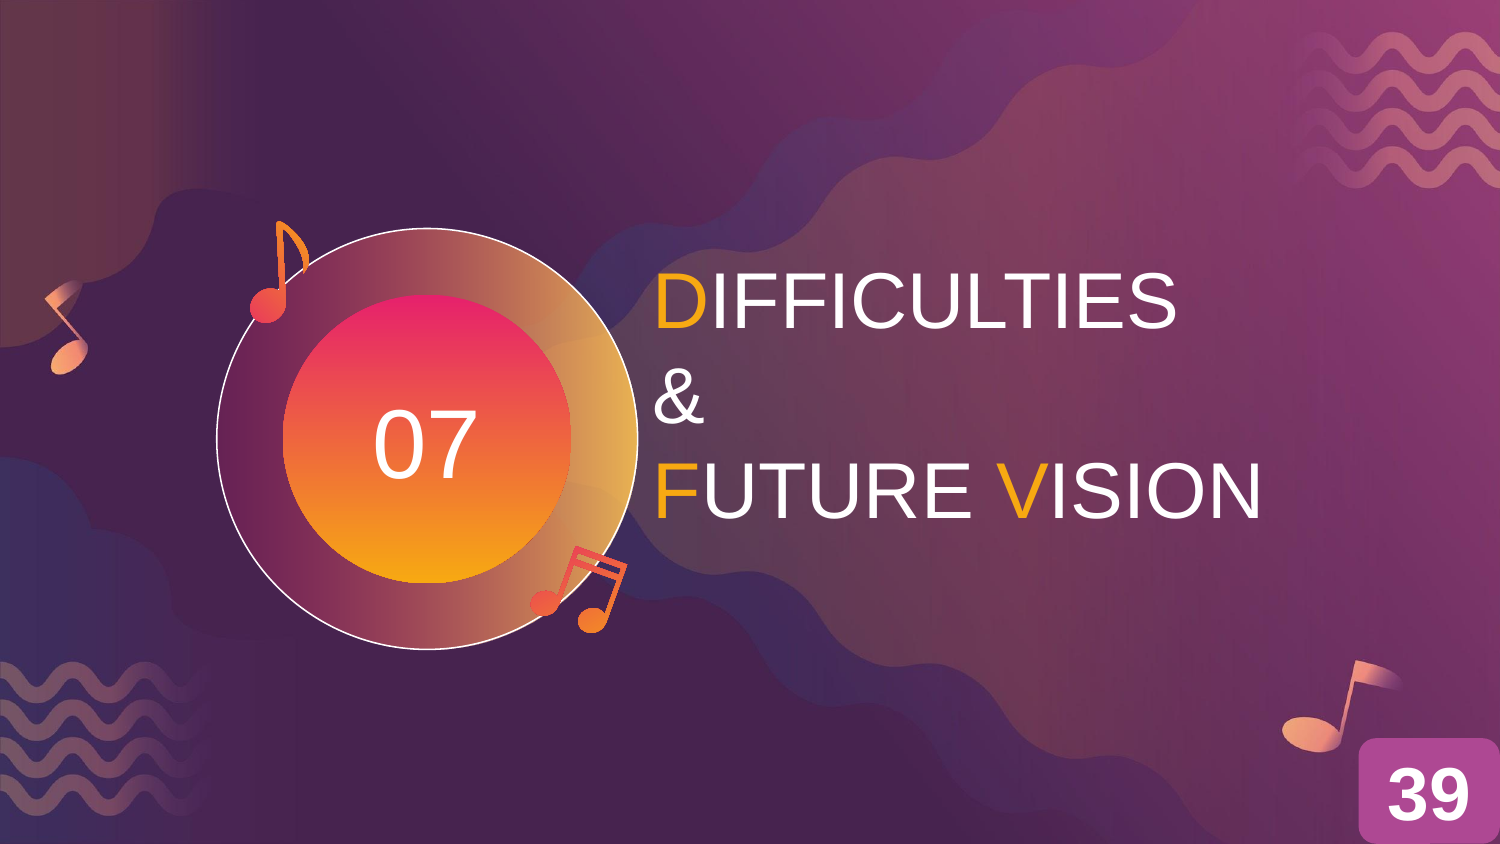

# DIFFICULTIES & FUTURE VISION
07
39